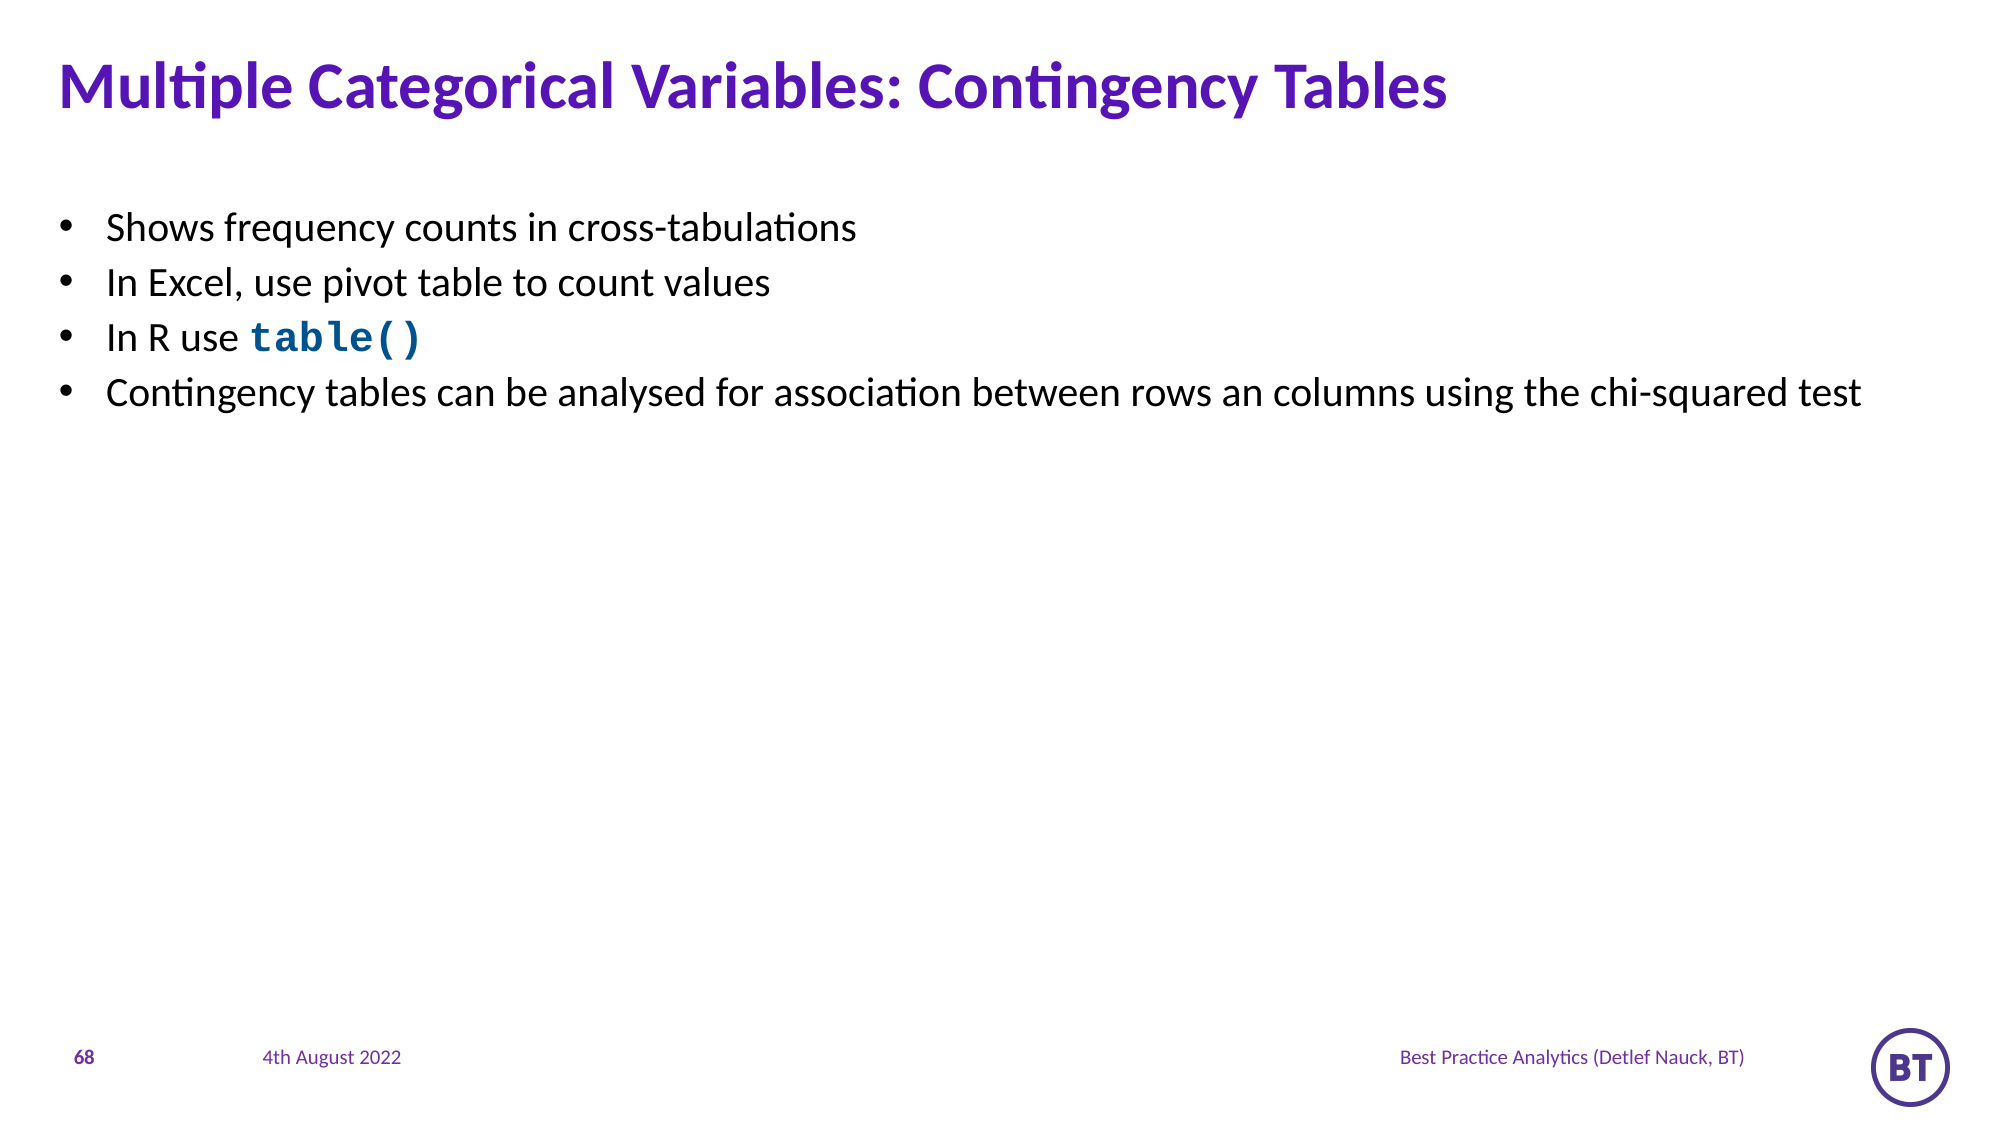

# Multiple Categorical Variables: Contingency Tables
Shows frequency counts in cross-tabulations
In Excel, use pivot table to count values
In R use table()
Contingency tables can be analysed for association between rows an columns using the chi-squared test
68
Best Practice Analytics (Detlef Nauck, BT)
4th August 2022